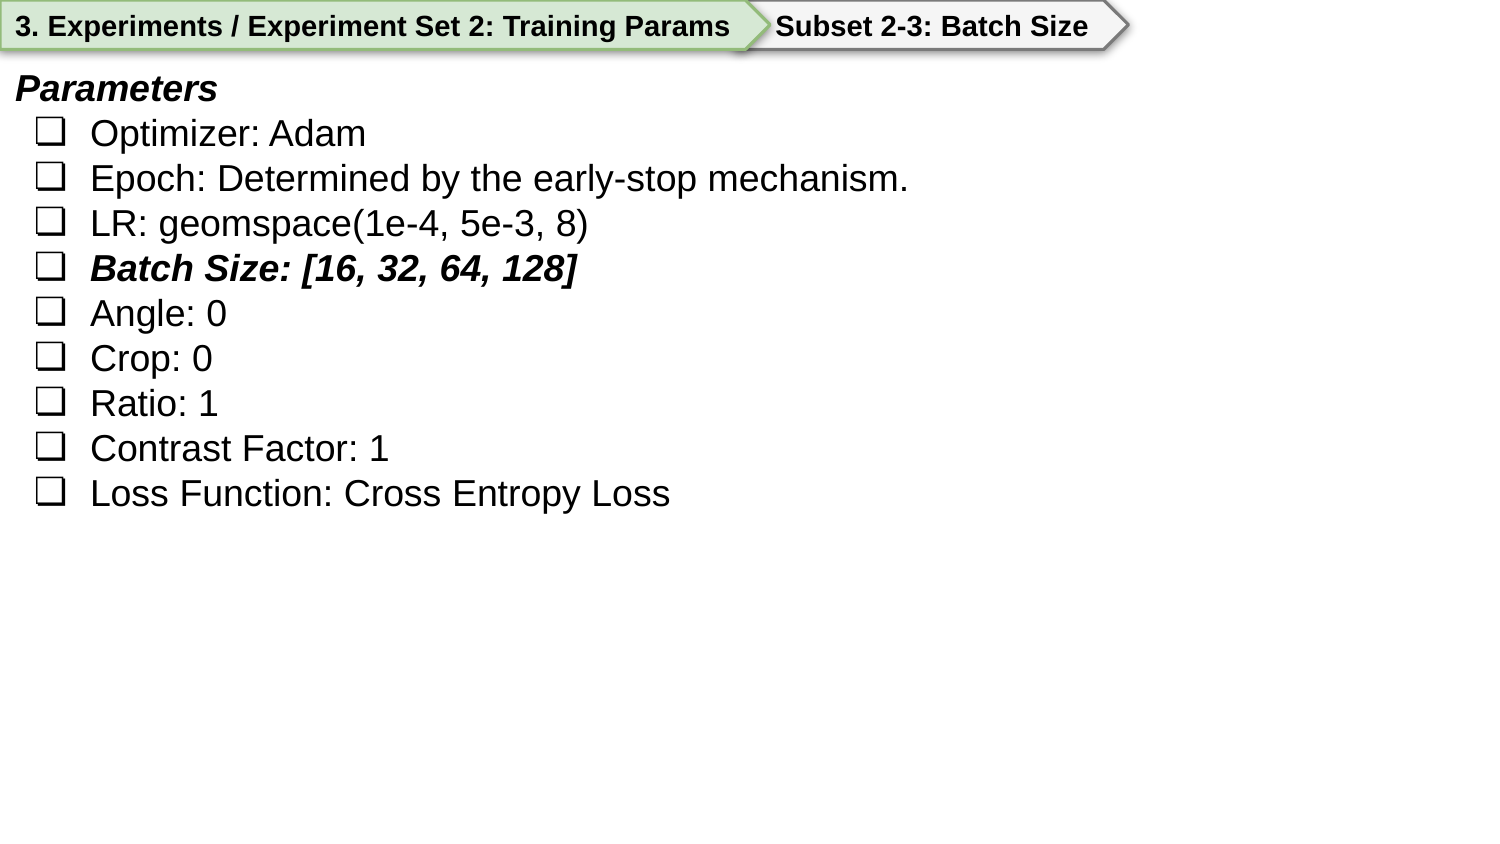

3. Experiments / Experiment Set 2: Training Params
   Subset 2-3: Batch Size
Parameters
Optimizer: Adam
Epoch: Determined by the early-stop mechanism.
LR: geomspace(1e-4, 5e-3, 8)
Batch Size: [16, 32, 64, 128]
Angle: 0
Crop: 0
Ratio: 1
Contrast Factor: 1
Loss Function: Cross Entropy Loss